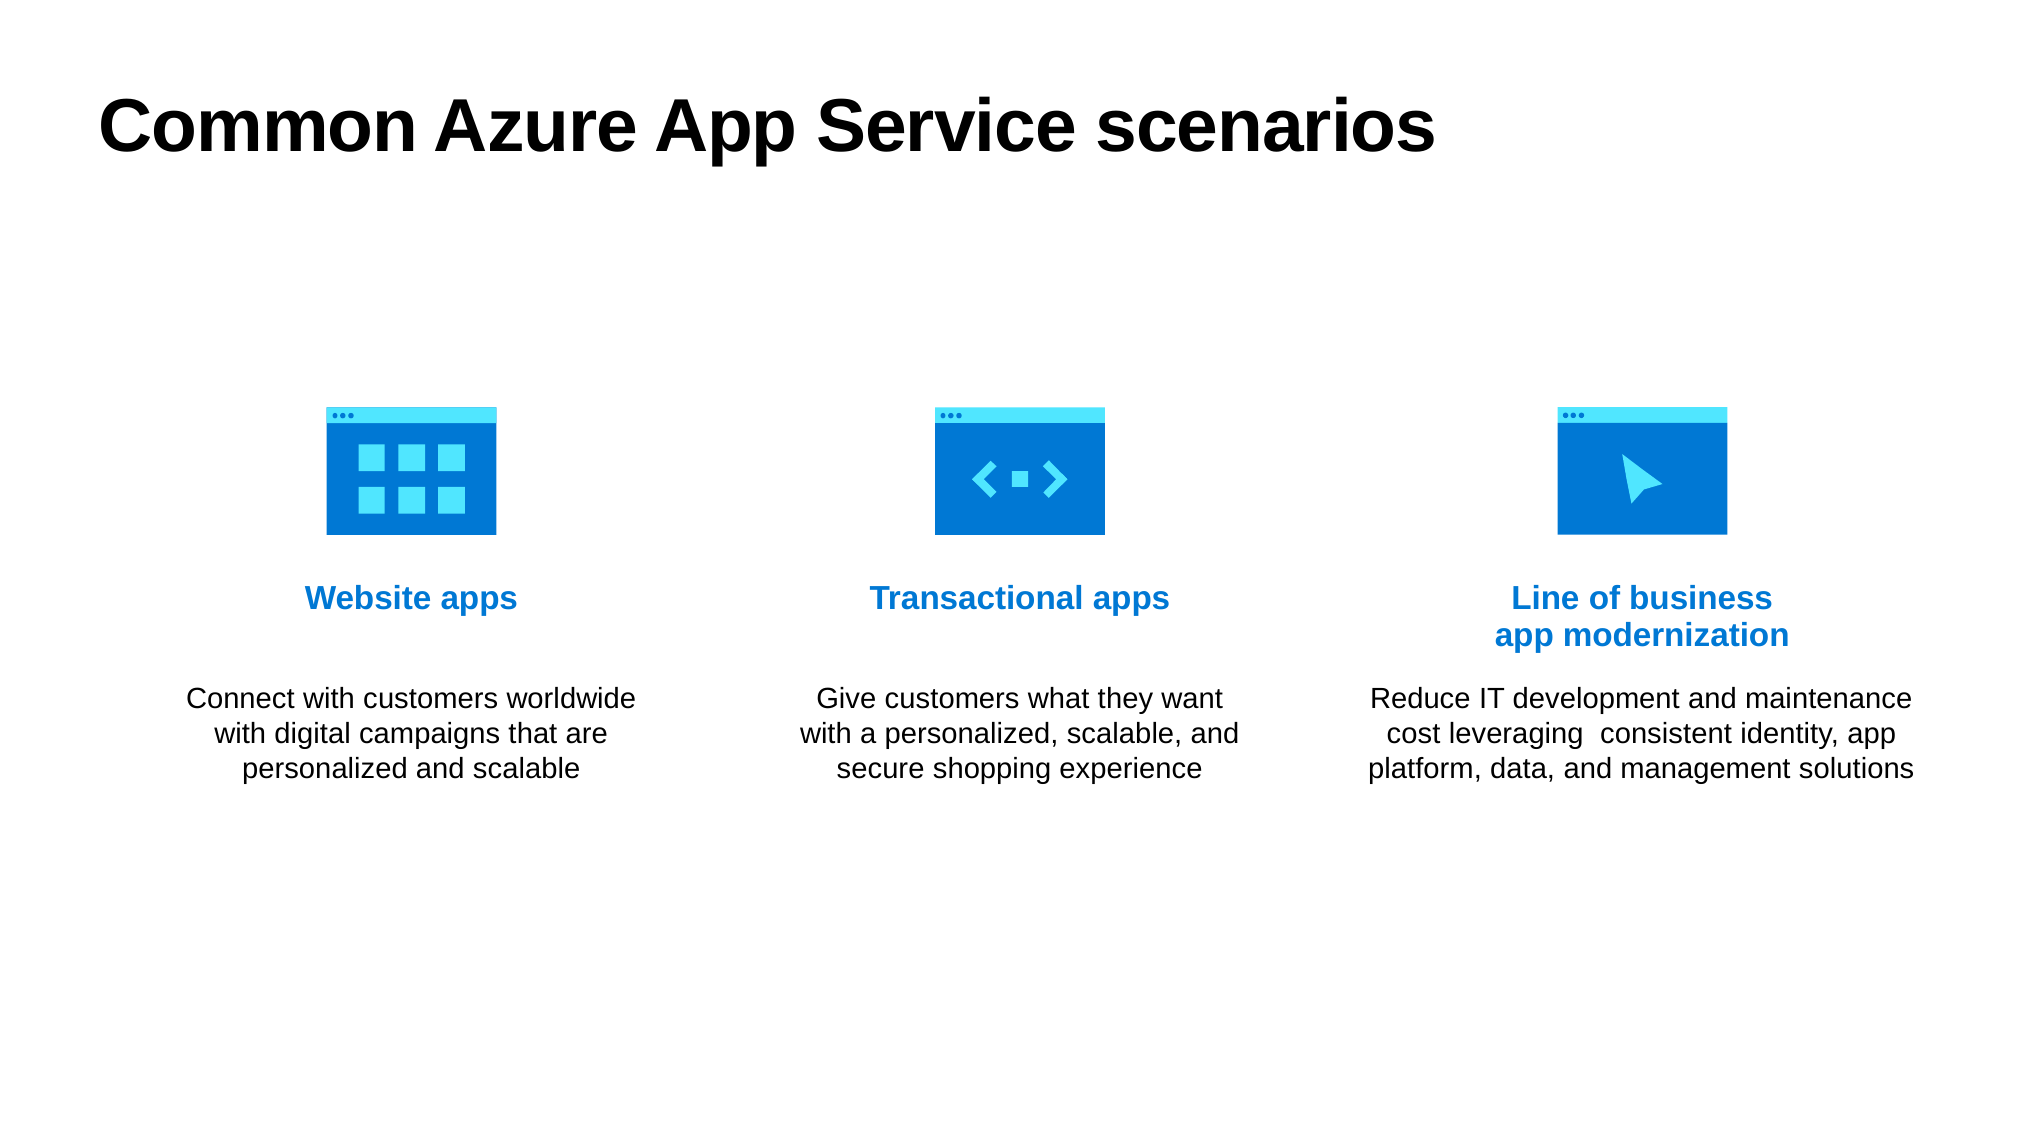

# Common Azure App Service scenarios

Website apps
Transactional apps
Line of business
app modernization
Connect with customers worldwide with digital campaigns that are personalized and scalable
Give customers what they want with a personalized, scalable, and secure shopping experience
Reduce IT development and maintenance cost leveraging  consistent identity, app platform, data, and management solutions